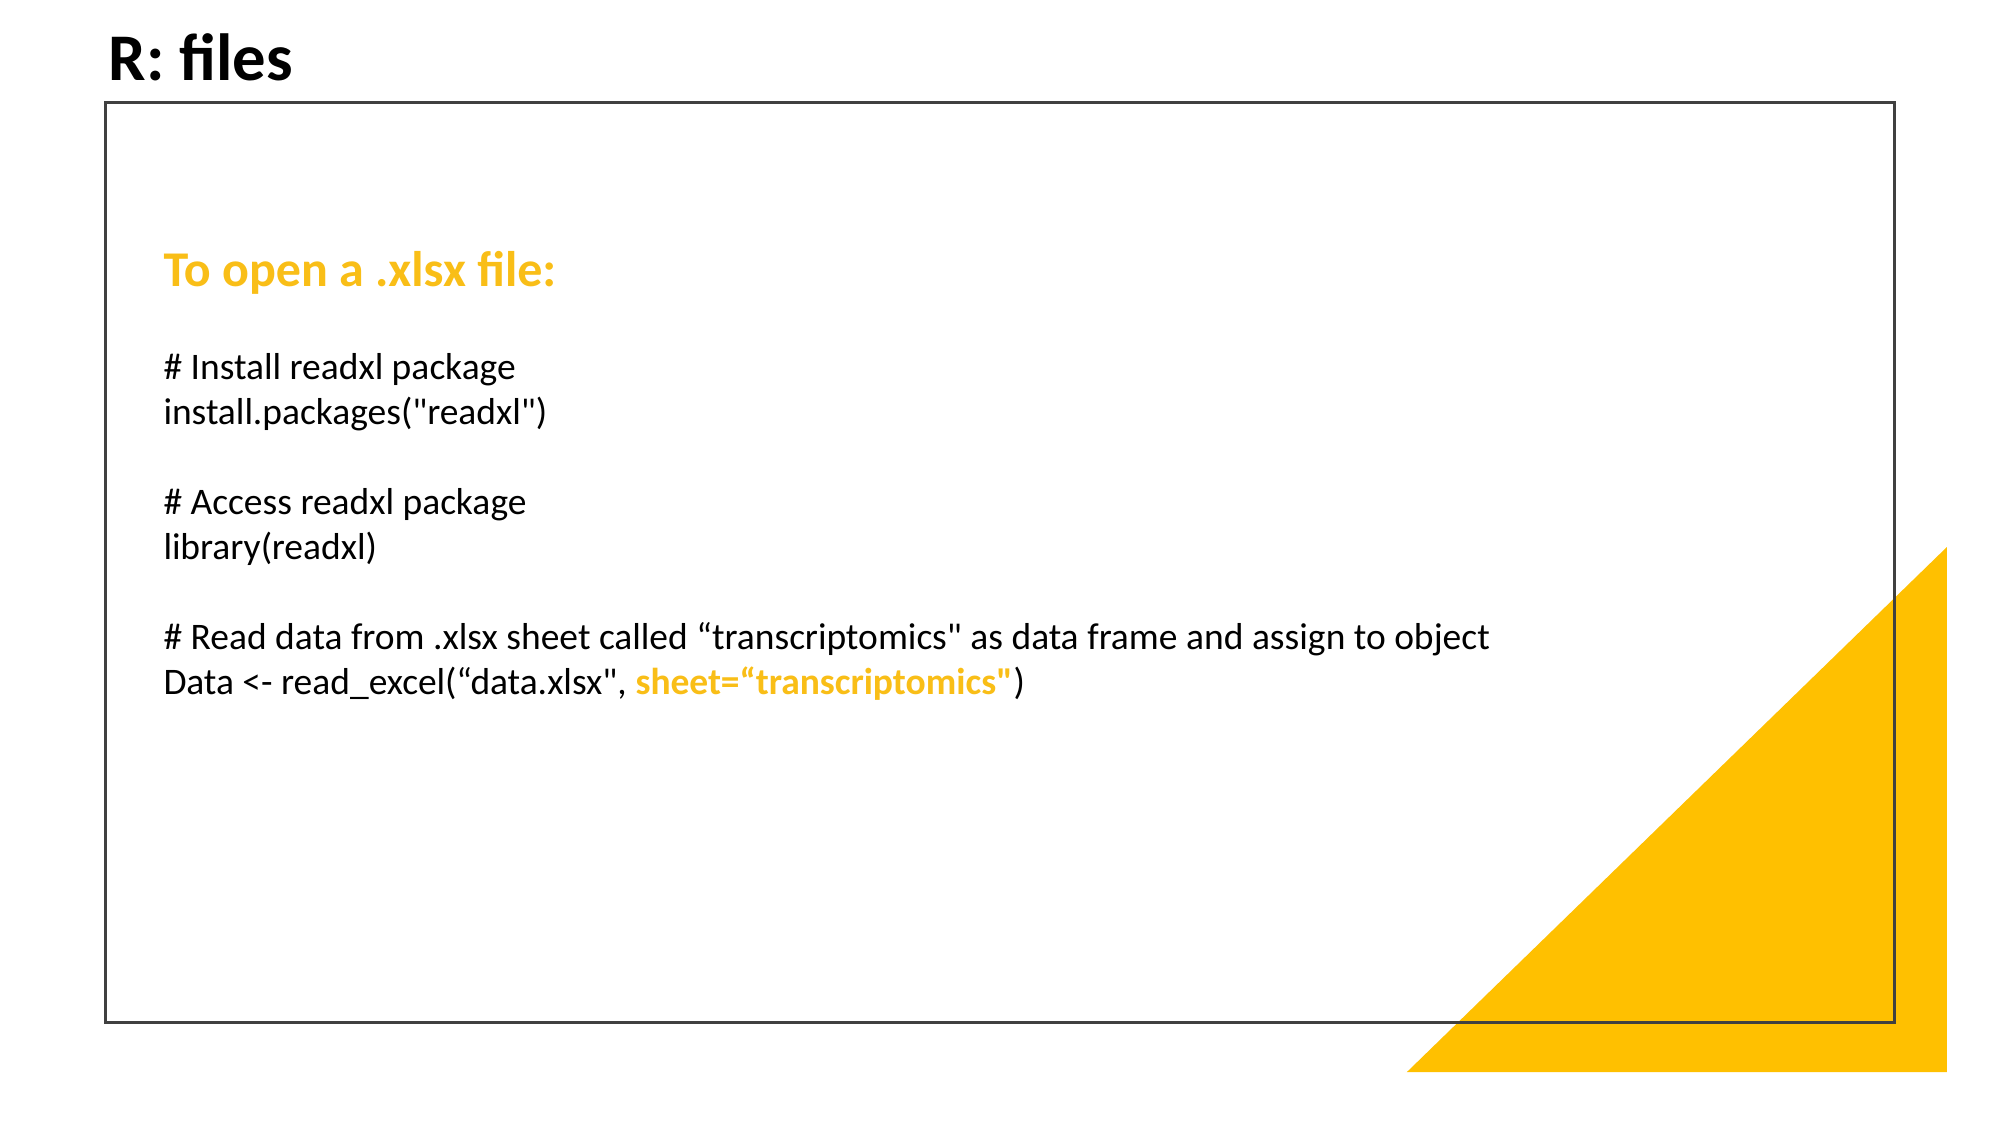

R: files

To open a .xlsx file:

# Install readxl package
install.packages("readxl")

# Access readxl package
library(readxl)

# Read data from .xlsx sheet called “transcriptomics" as data frame and assign to object
Data <- read_excel(“data.xlsx", sheet=“transcriptomics")